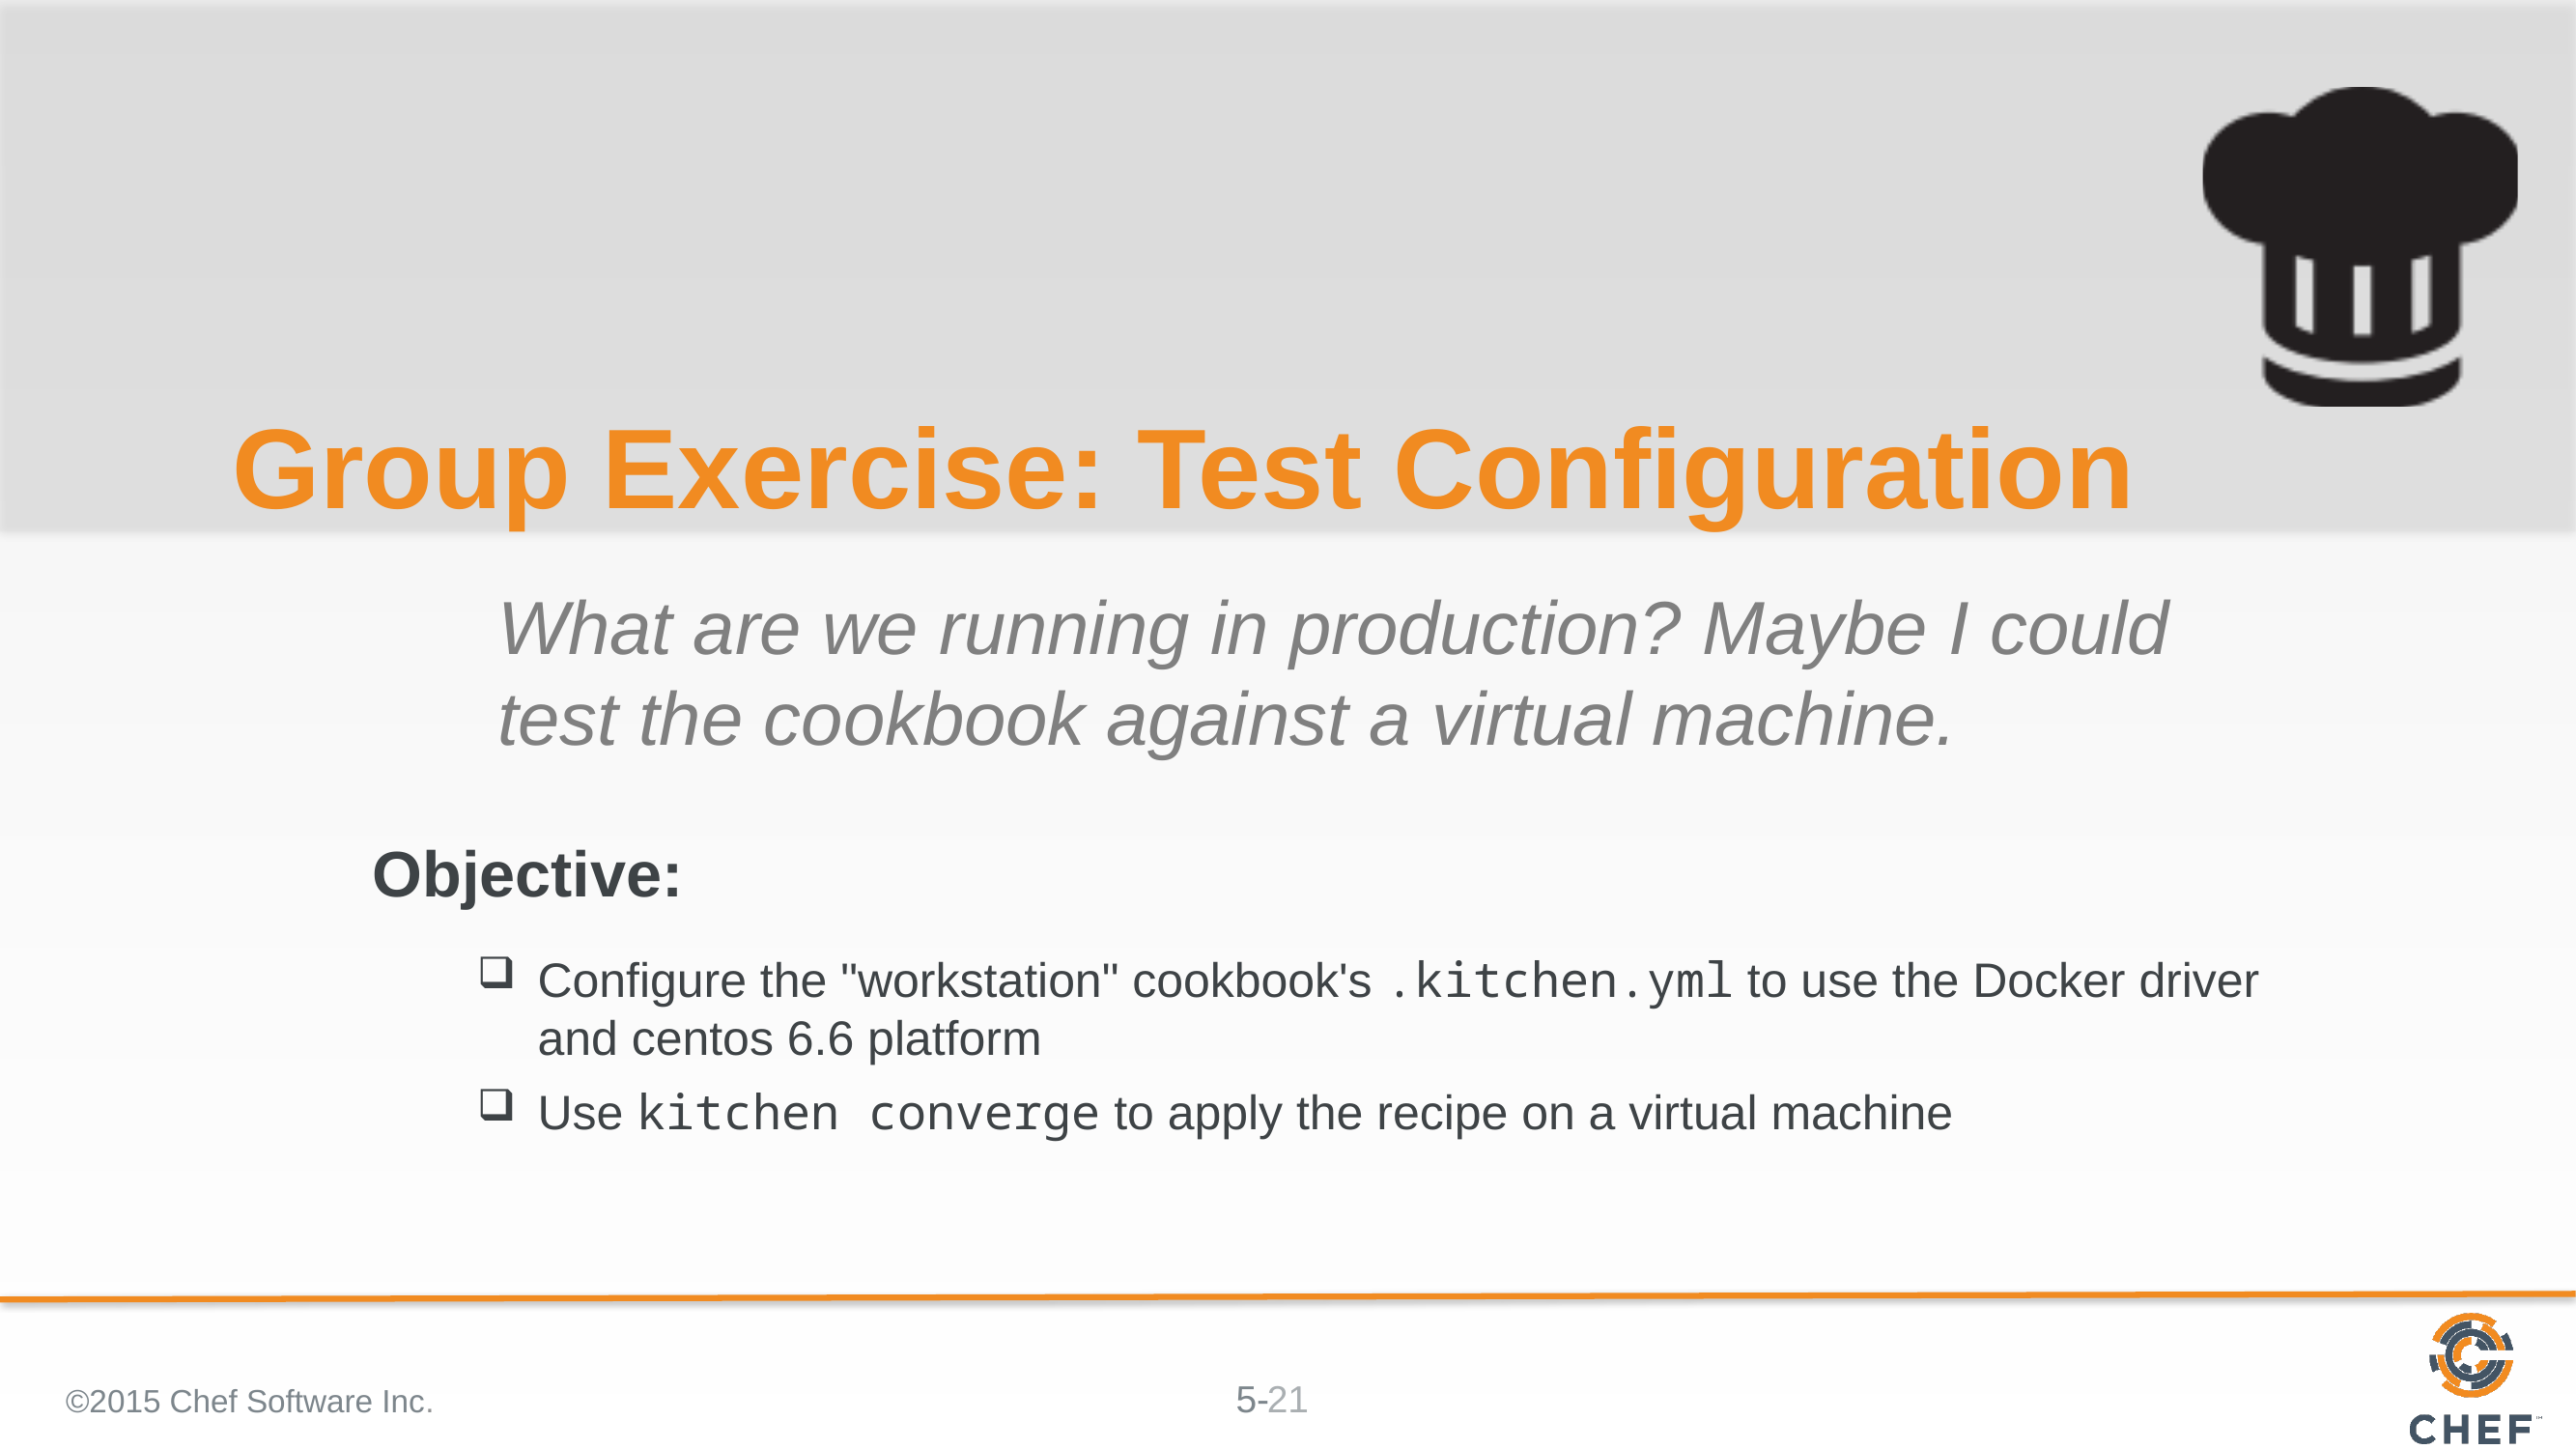

# Group Exercise: Test Configuration
What are we running in production? Maybe I could test the cookbook against a virtual machine.
Configure the "workstation" cookbook's .kitchen.yml to use the Docker driver and centos 6.6 platform
Use kitchen converge to apply the recipe on a virtual machine
©2015 Chef Software Inc.
21